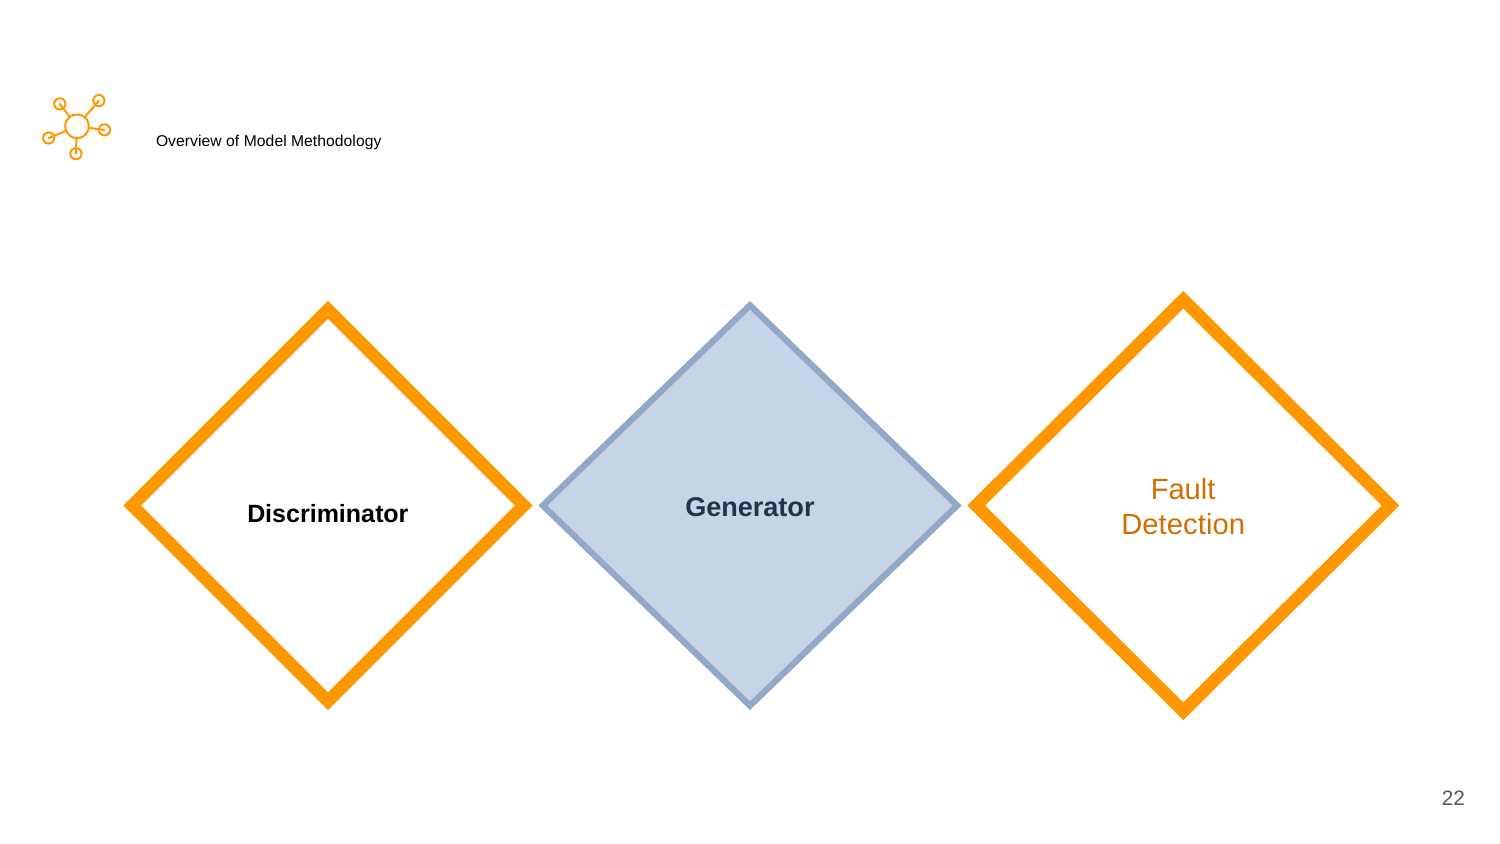

# Overview of Model Methodology

Fault Detection
Generator
Discriminator
22